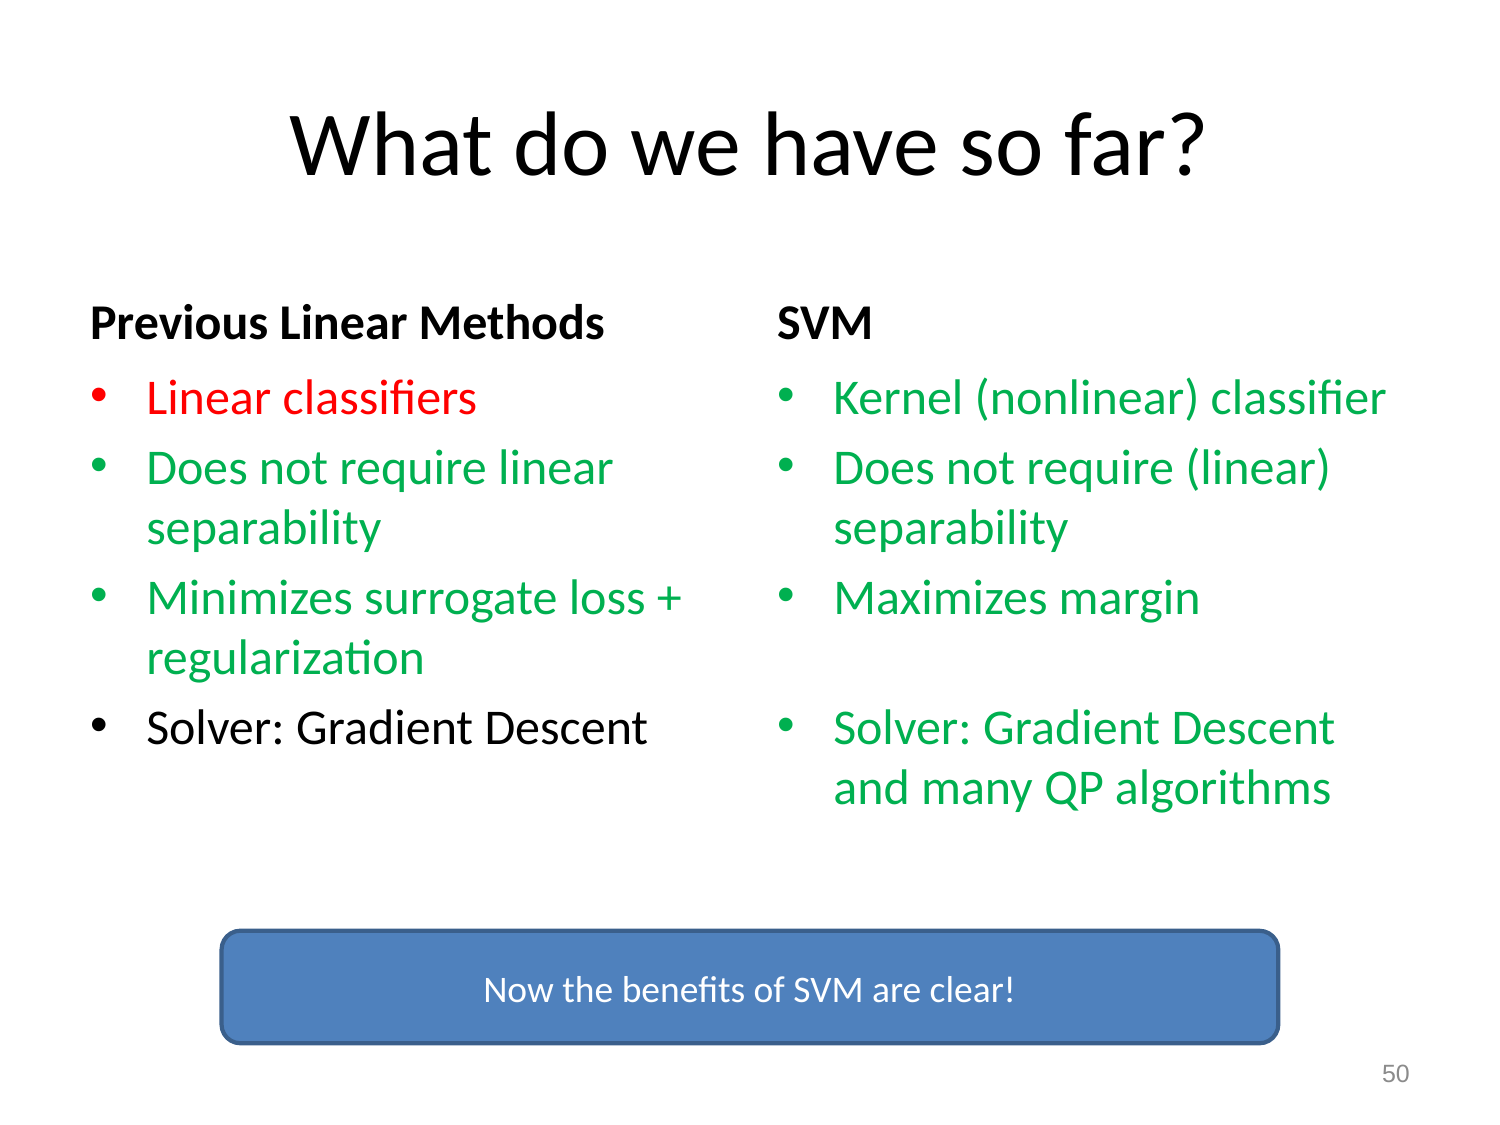

# What do we have so far?
Previous Linear Methods
SVM
Linear classifiers
Does not require linear separability
Minimizes surrogate loss + regularization
Solver: Gradient Descent
Kernel (nonlinear) classifier
Does not require (linear) separability
Maximizes margin
Solver: Gradient Descent and many QP algorithms
Now the benefits of SVM are clear!
50